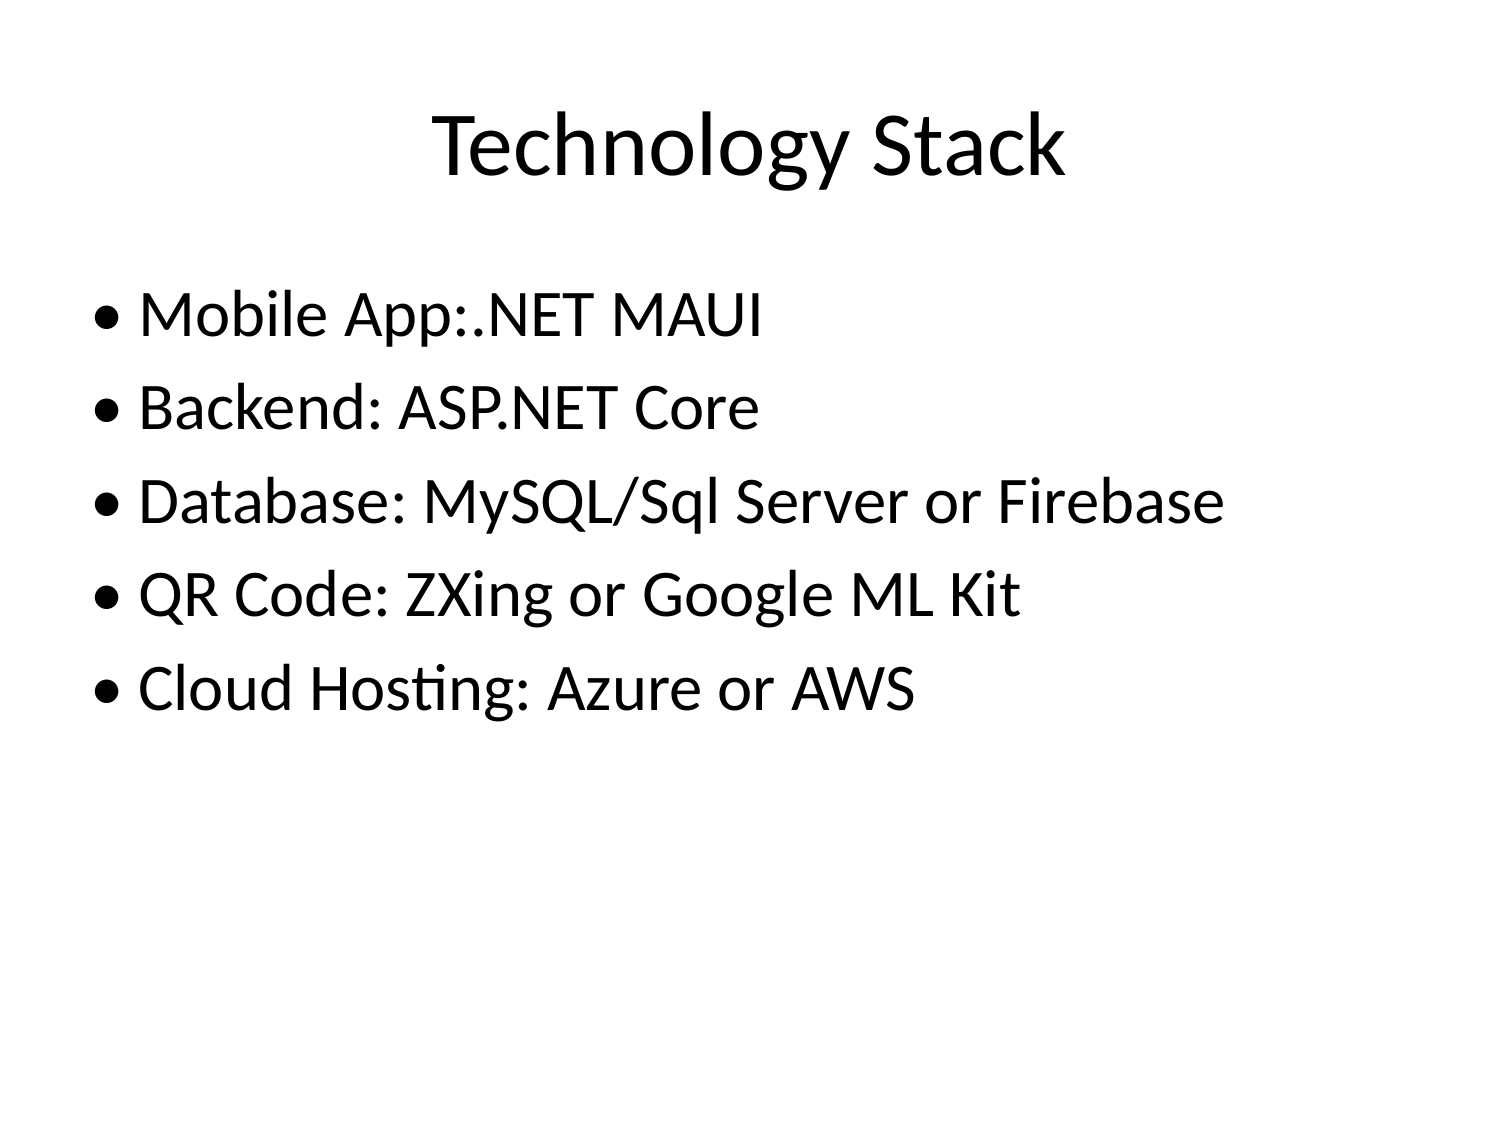

# Technology Stack
• Mobile App:.NET MAUI
• Backend: ASP.NET Core
• Database: MySQL/Sql Server or Firebase
• QR Code: ZXing or Google ML Kit
• Cloud Hosting: Azure or AWS